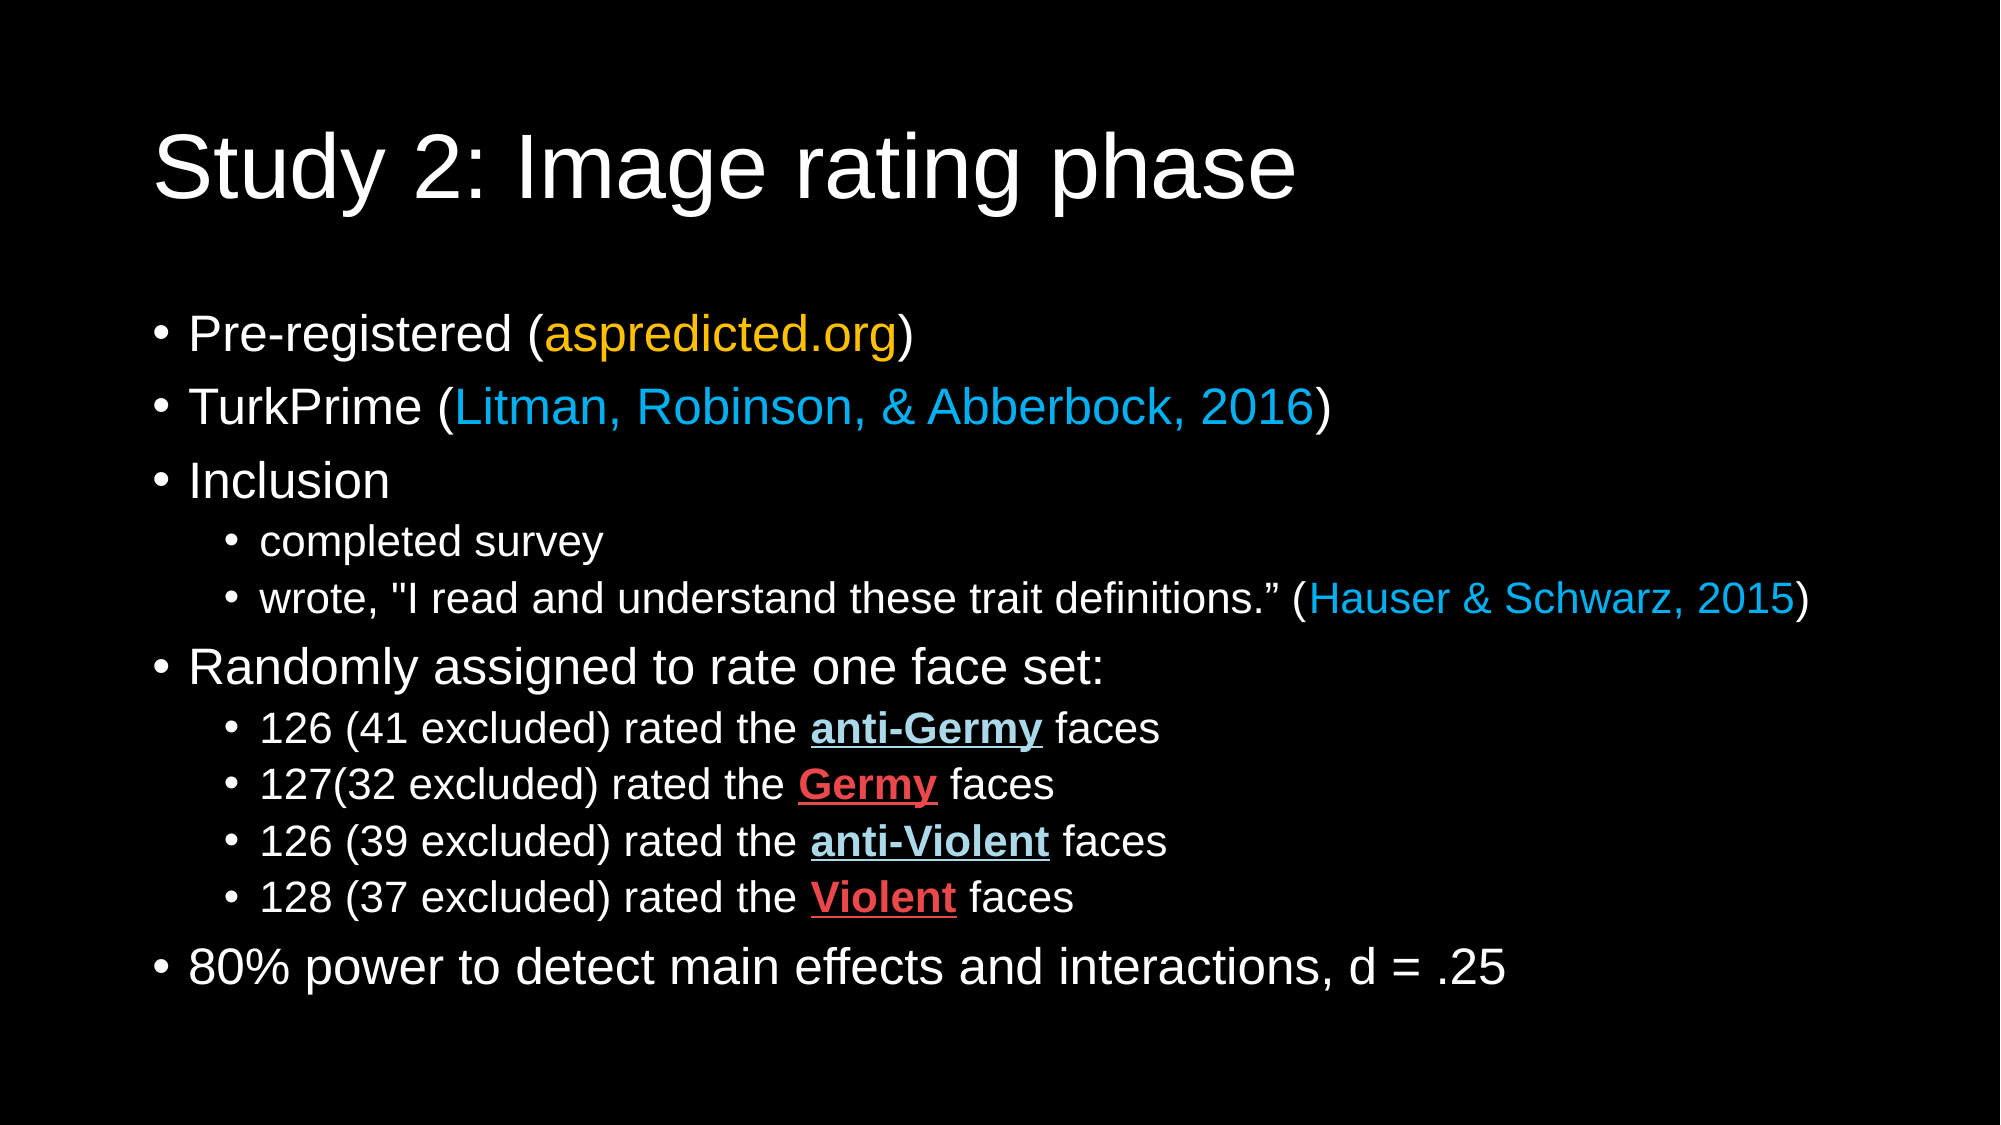

# Study 2: Image rating phase
Pre-registered (aspredicted.org)
TurkPrime (Litman, Robinson, & Abberbock, 2016)
Inclusion
completed survey
wrote, "I read and understand these trait definitions.” (Hauser & Schwarz, 2015)
Randomly assigned to rate one face set:
126 (41 excluded) rated the anti-Germy faces
127(32 excluded) rated the Germy faces
126 (39 excluded) rated the anti-Violent faces
128 (37 excluded) rated the Violent faces
80% power to detect main effects and interactions, d = .25